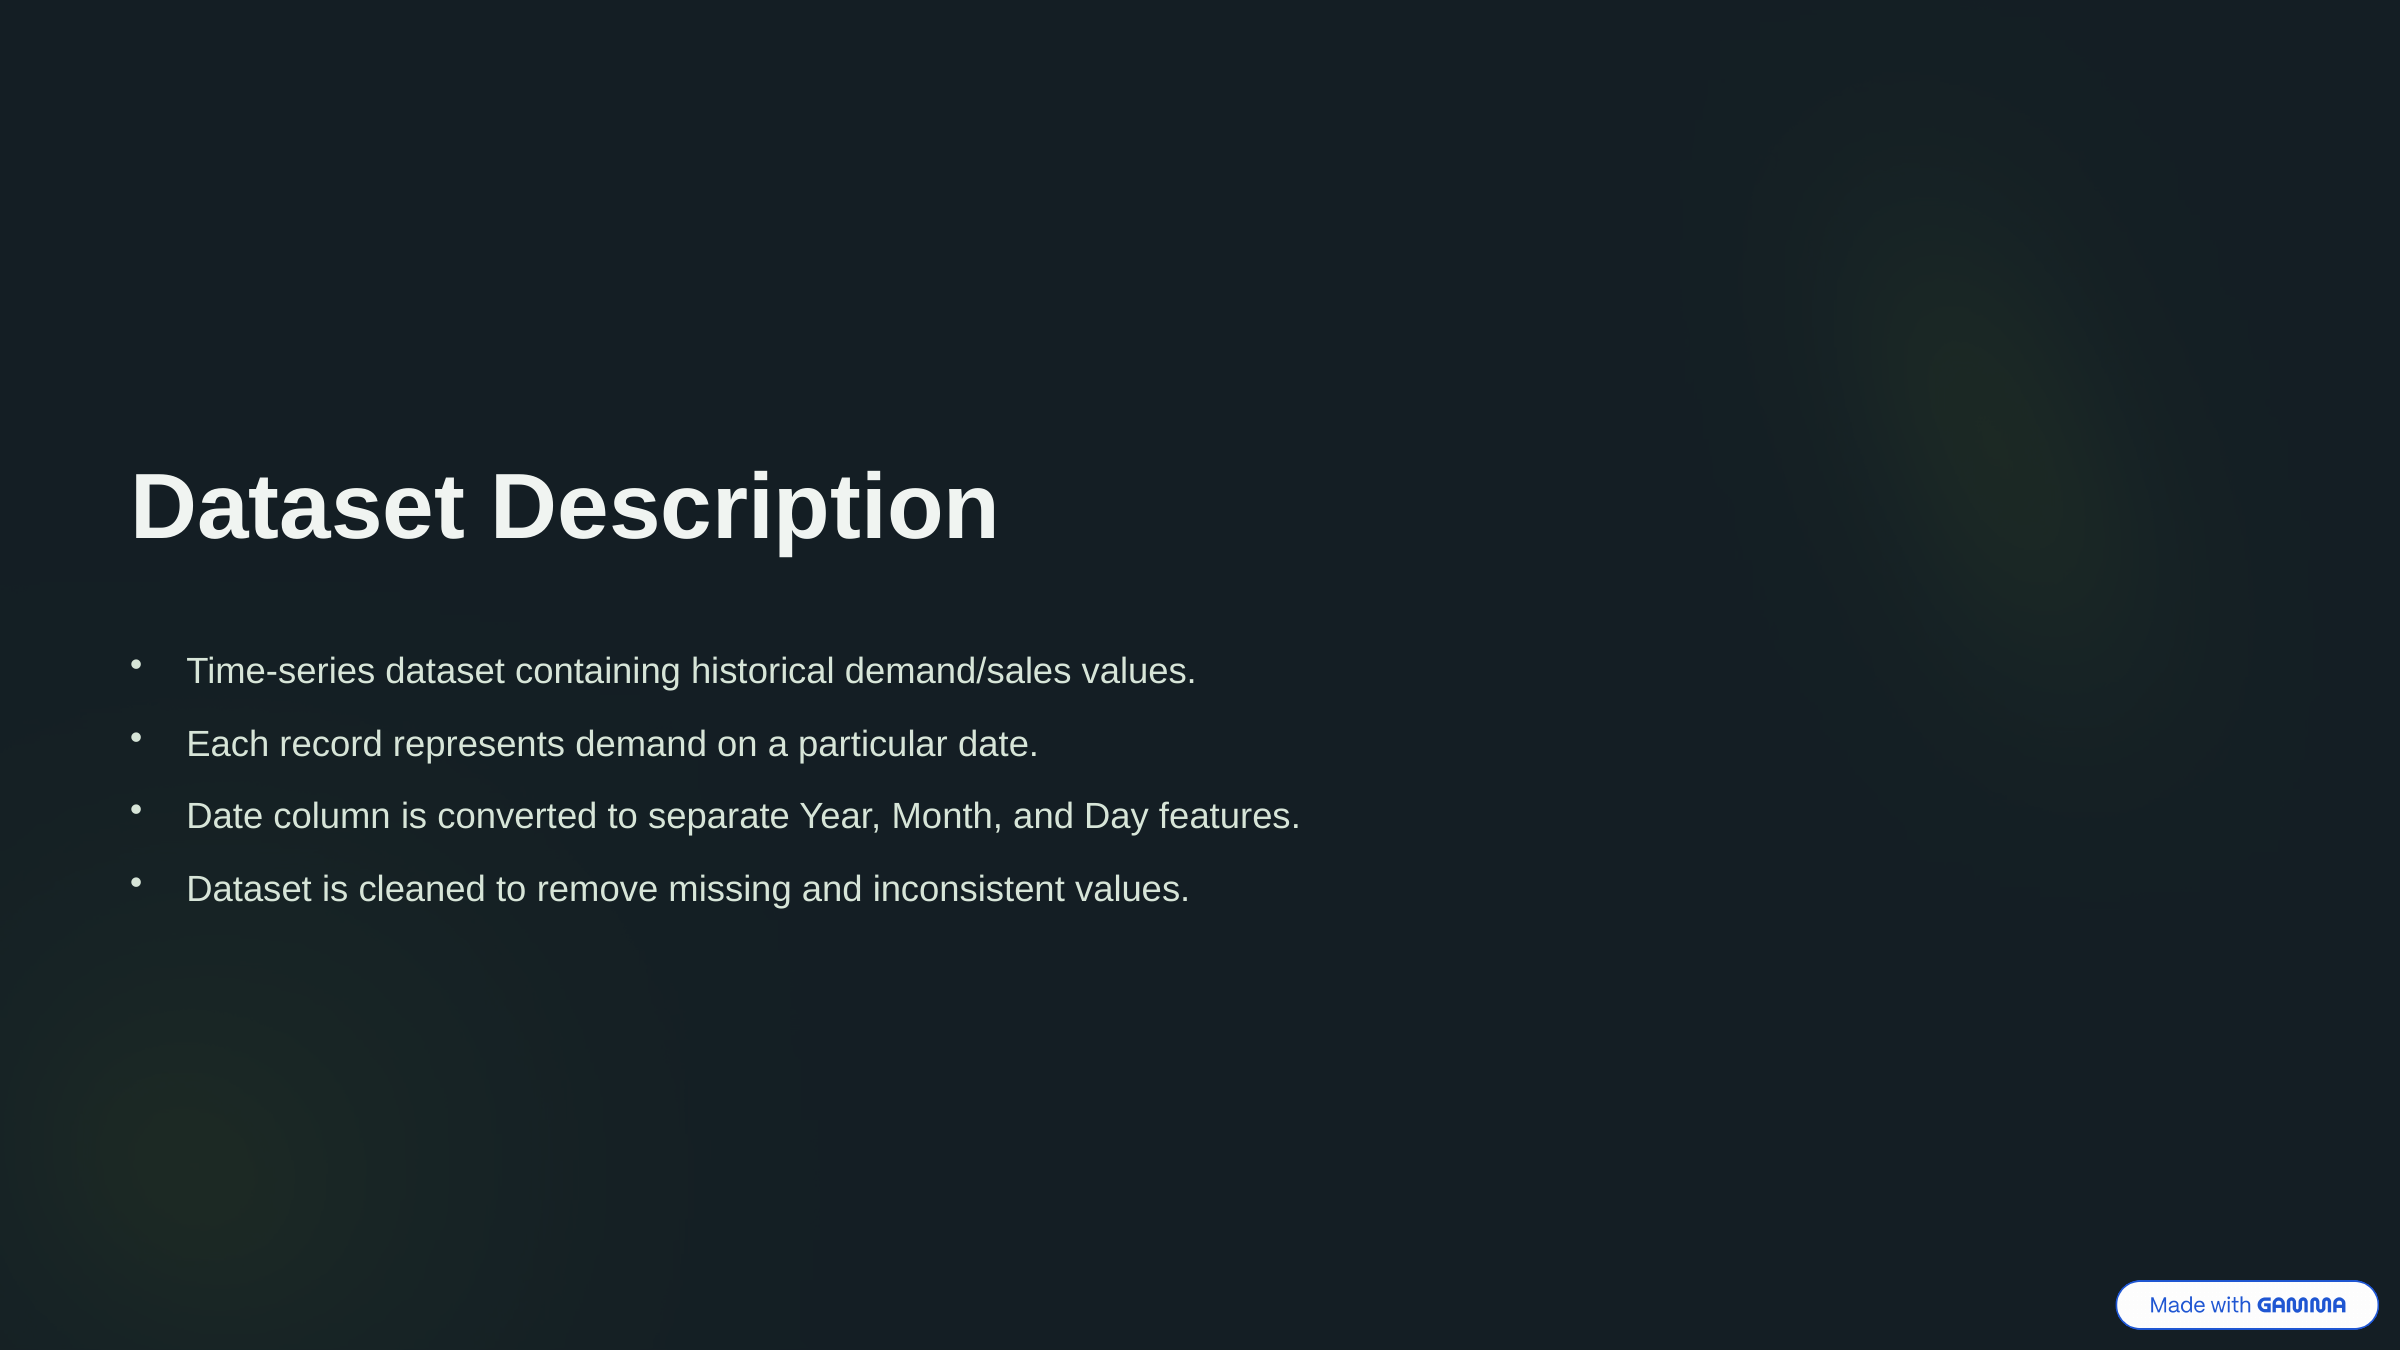

Dataset Description
Time-series dataset containing historical demand/sales values.
Each record represents demand on a particular date.
Date column is converted to separate Year, Month, and Day features.
Dataset is cleaned to remove missing and inconsistent values.